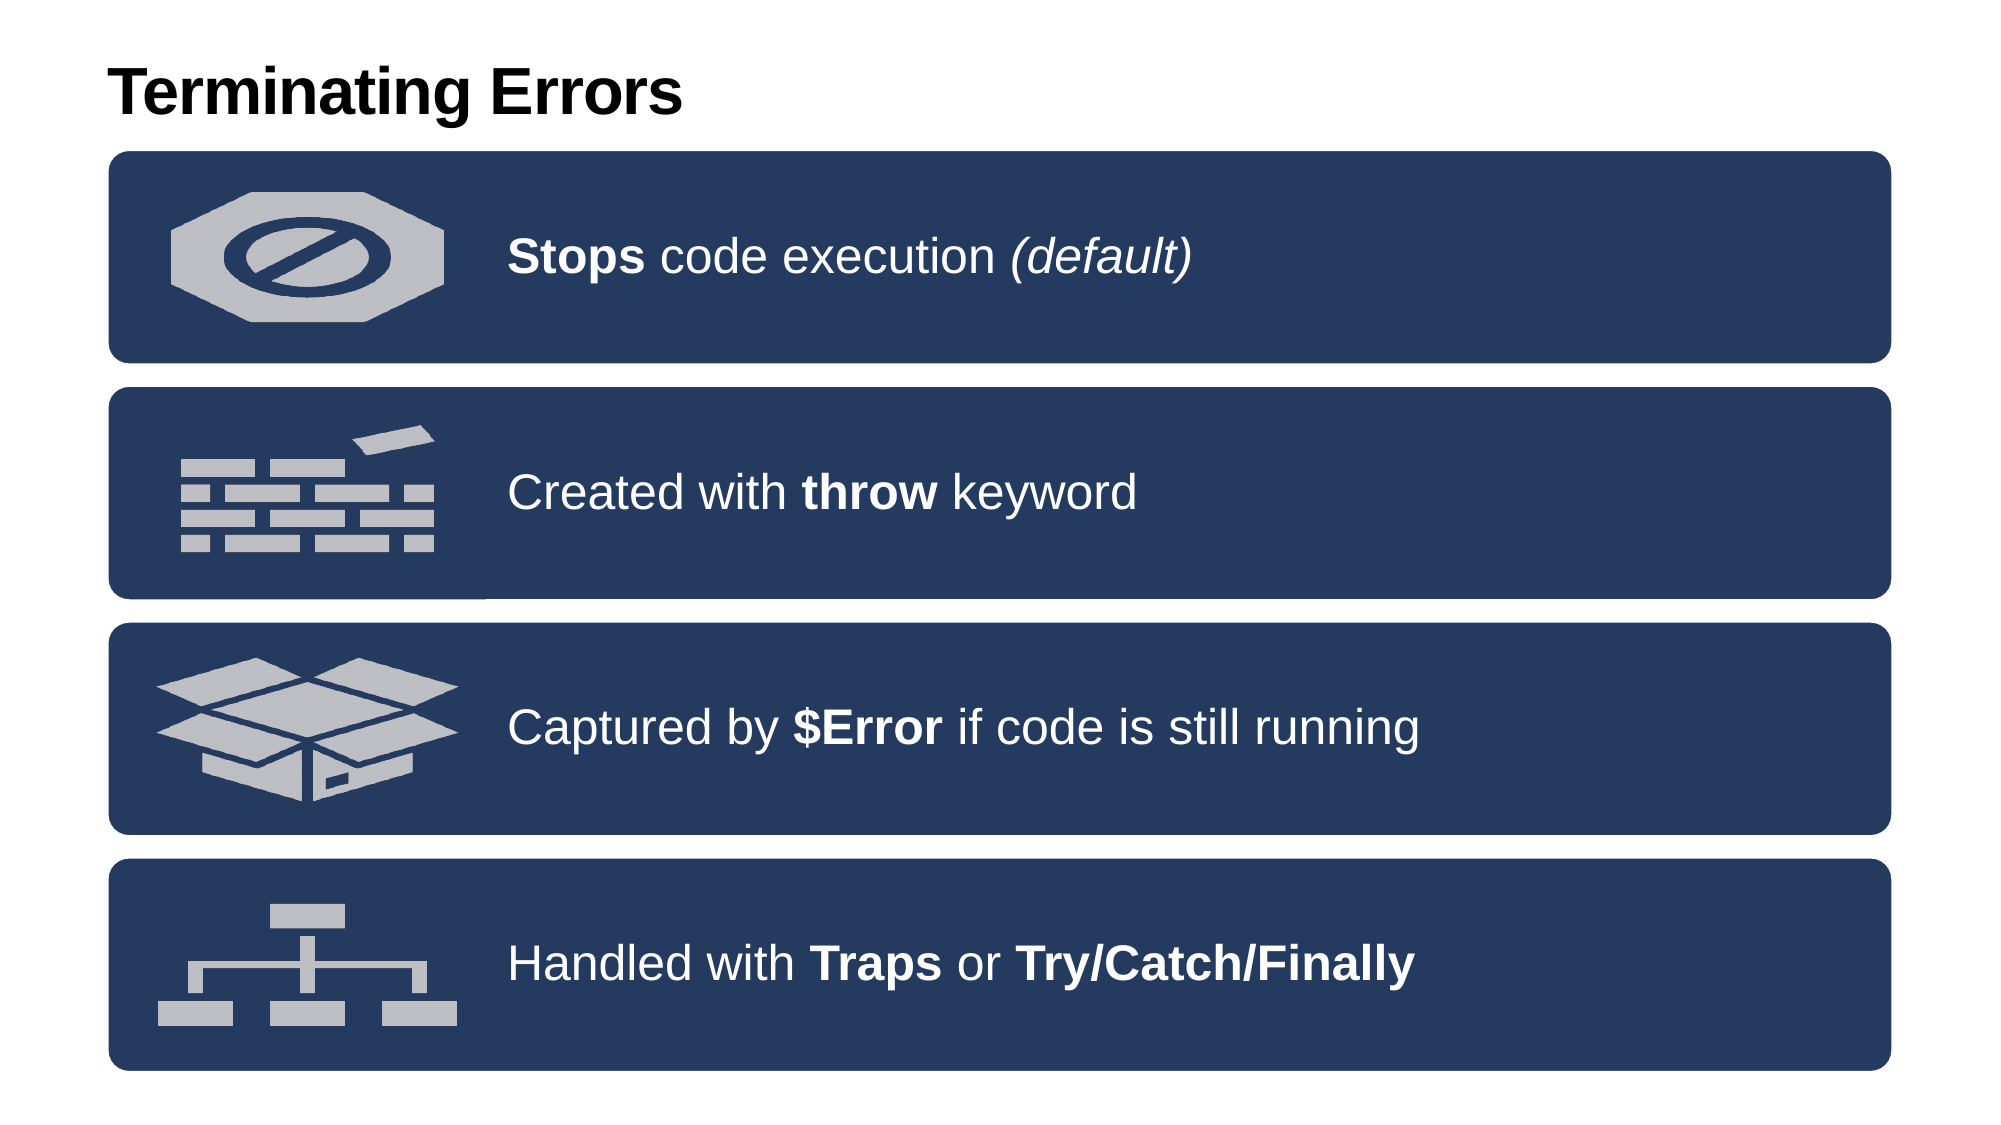

# Terminating Errors
Stops code execution (default)
Created with throw keyword
Captured by $Error if code is still running
Handled with Traps or Try/Catch/Finally